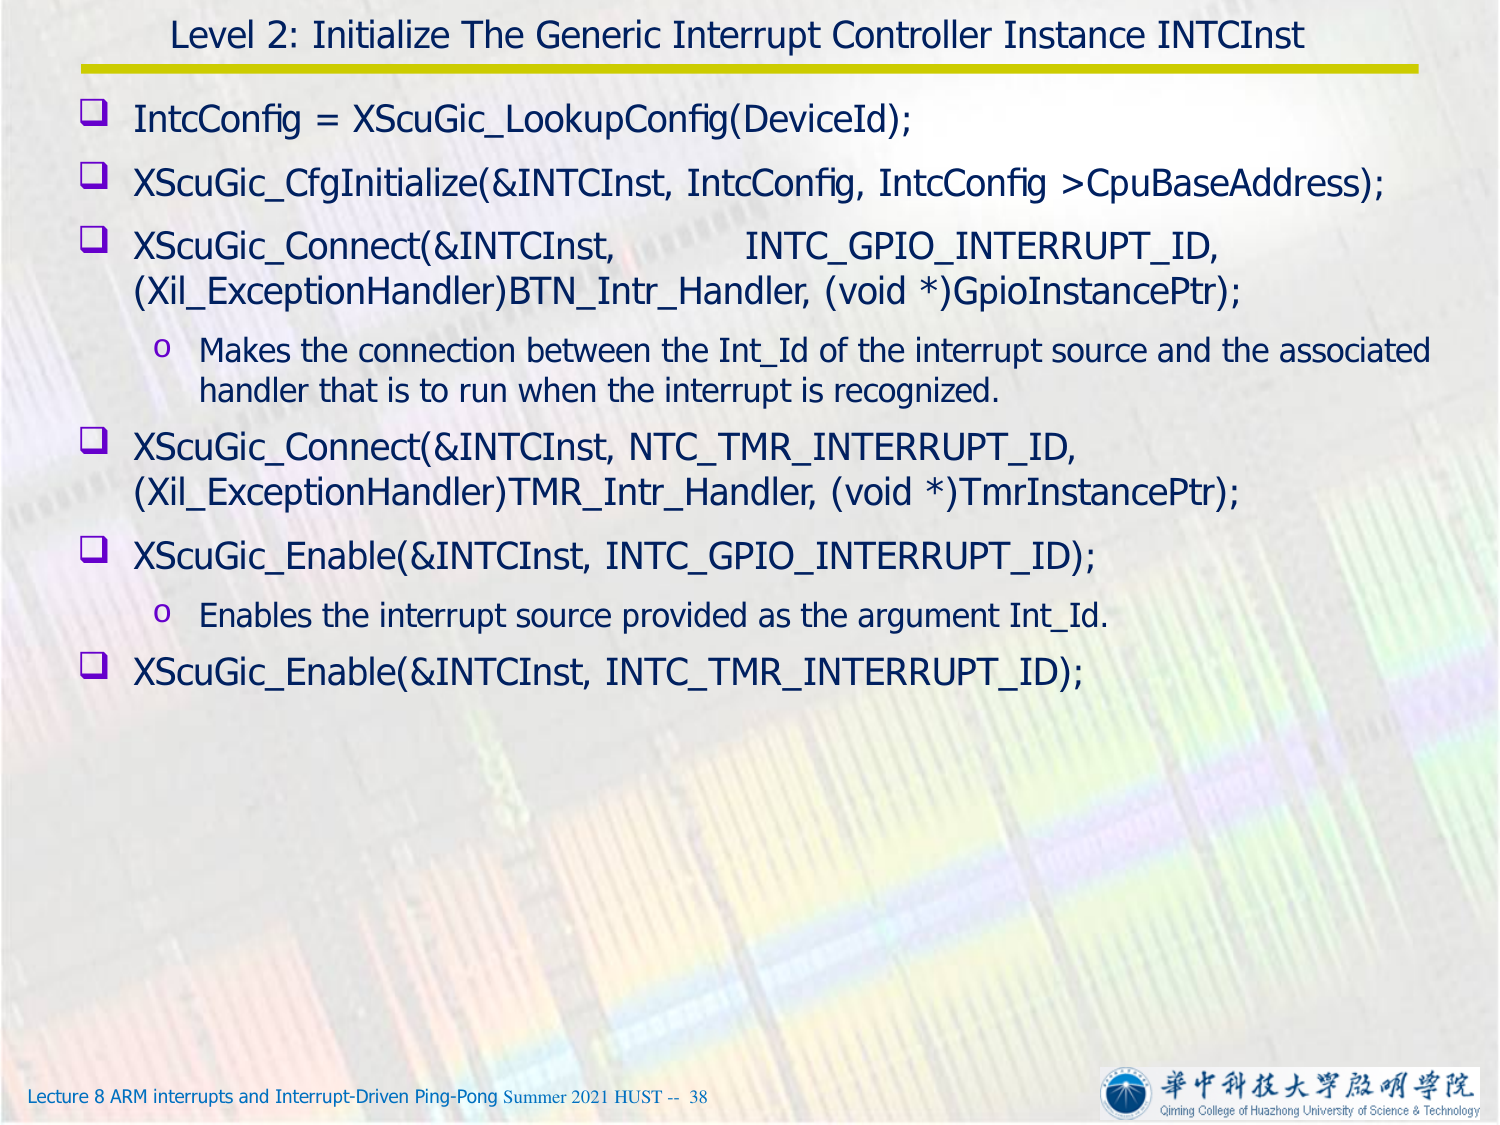

# Level 2: Initialize The Generic Interrupt Controller Instance INTCInst
IntcConfig = XScuGic_LookupConfig(DeviceId);
XScuGic_CfgInitialize(&INTCInst, IntcConfig, IntcConfig >CpuBaseAddress);
XScuGic_Connect(&INTCInst,	 INTC_GPIO_INTERRUPT_ID, (Xil_ExceptionHandler)BTN_Intr_Handler, (void *)GpioInstancePtr);
Makes the connection between the Int_Id of the interrupt source and the associated handler that is to run when the interrupt is recognized.
XScuGic_Connect(&INTCInst, NTC_TMR_INTERRUPT_ID, (Xil_ExceptionHandler)TMR_Intr_Handler, (void *)TmrInstancePtr);
XScuGic_Enable(&INTCInst, INTC_GPIO_INTERRUPT_ID);
Enables the interrupt source provided as the argument Int_Id.
XScuGic_Enable(&INTCInst, INTC_TMR_INTERRUPT_ID);